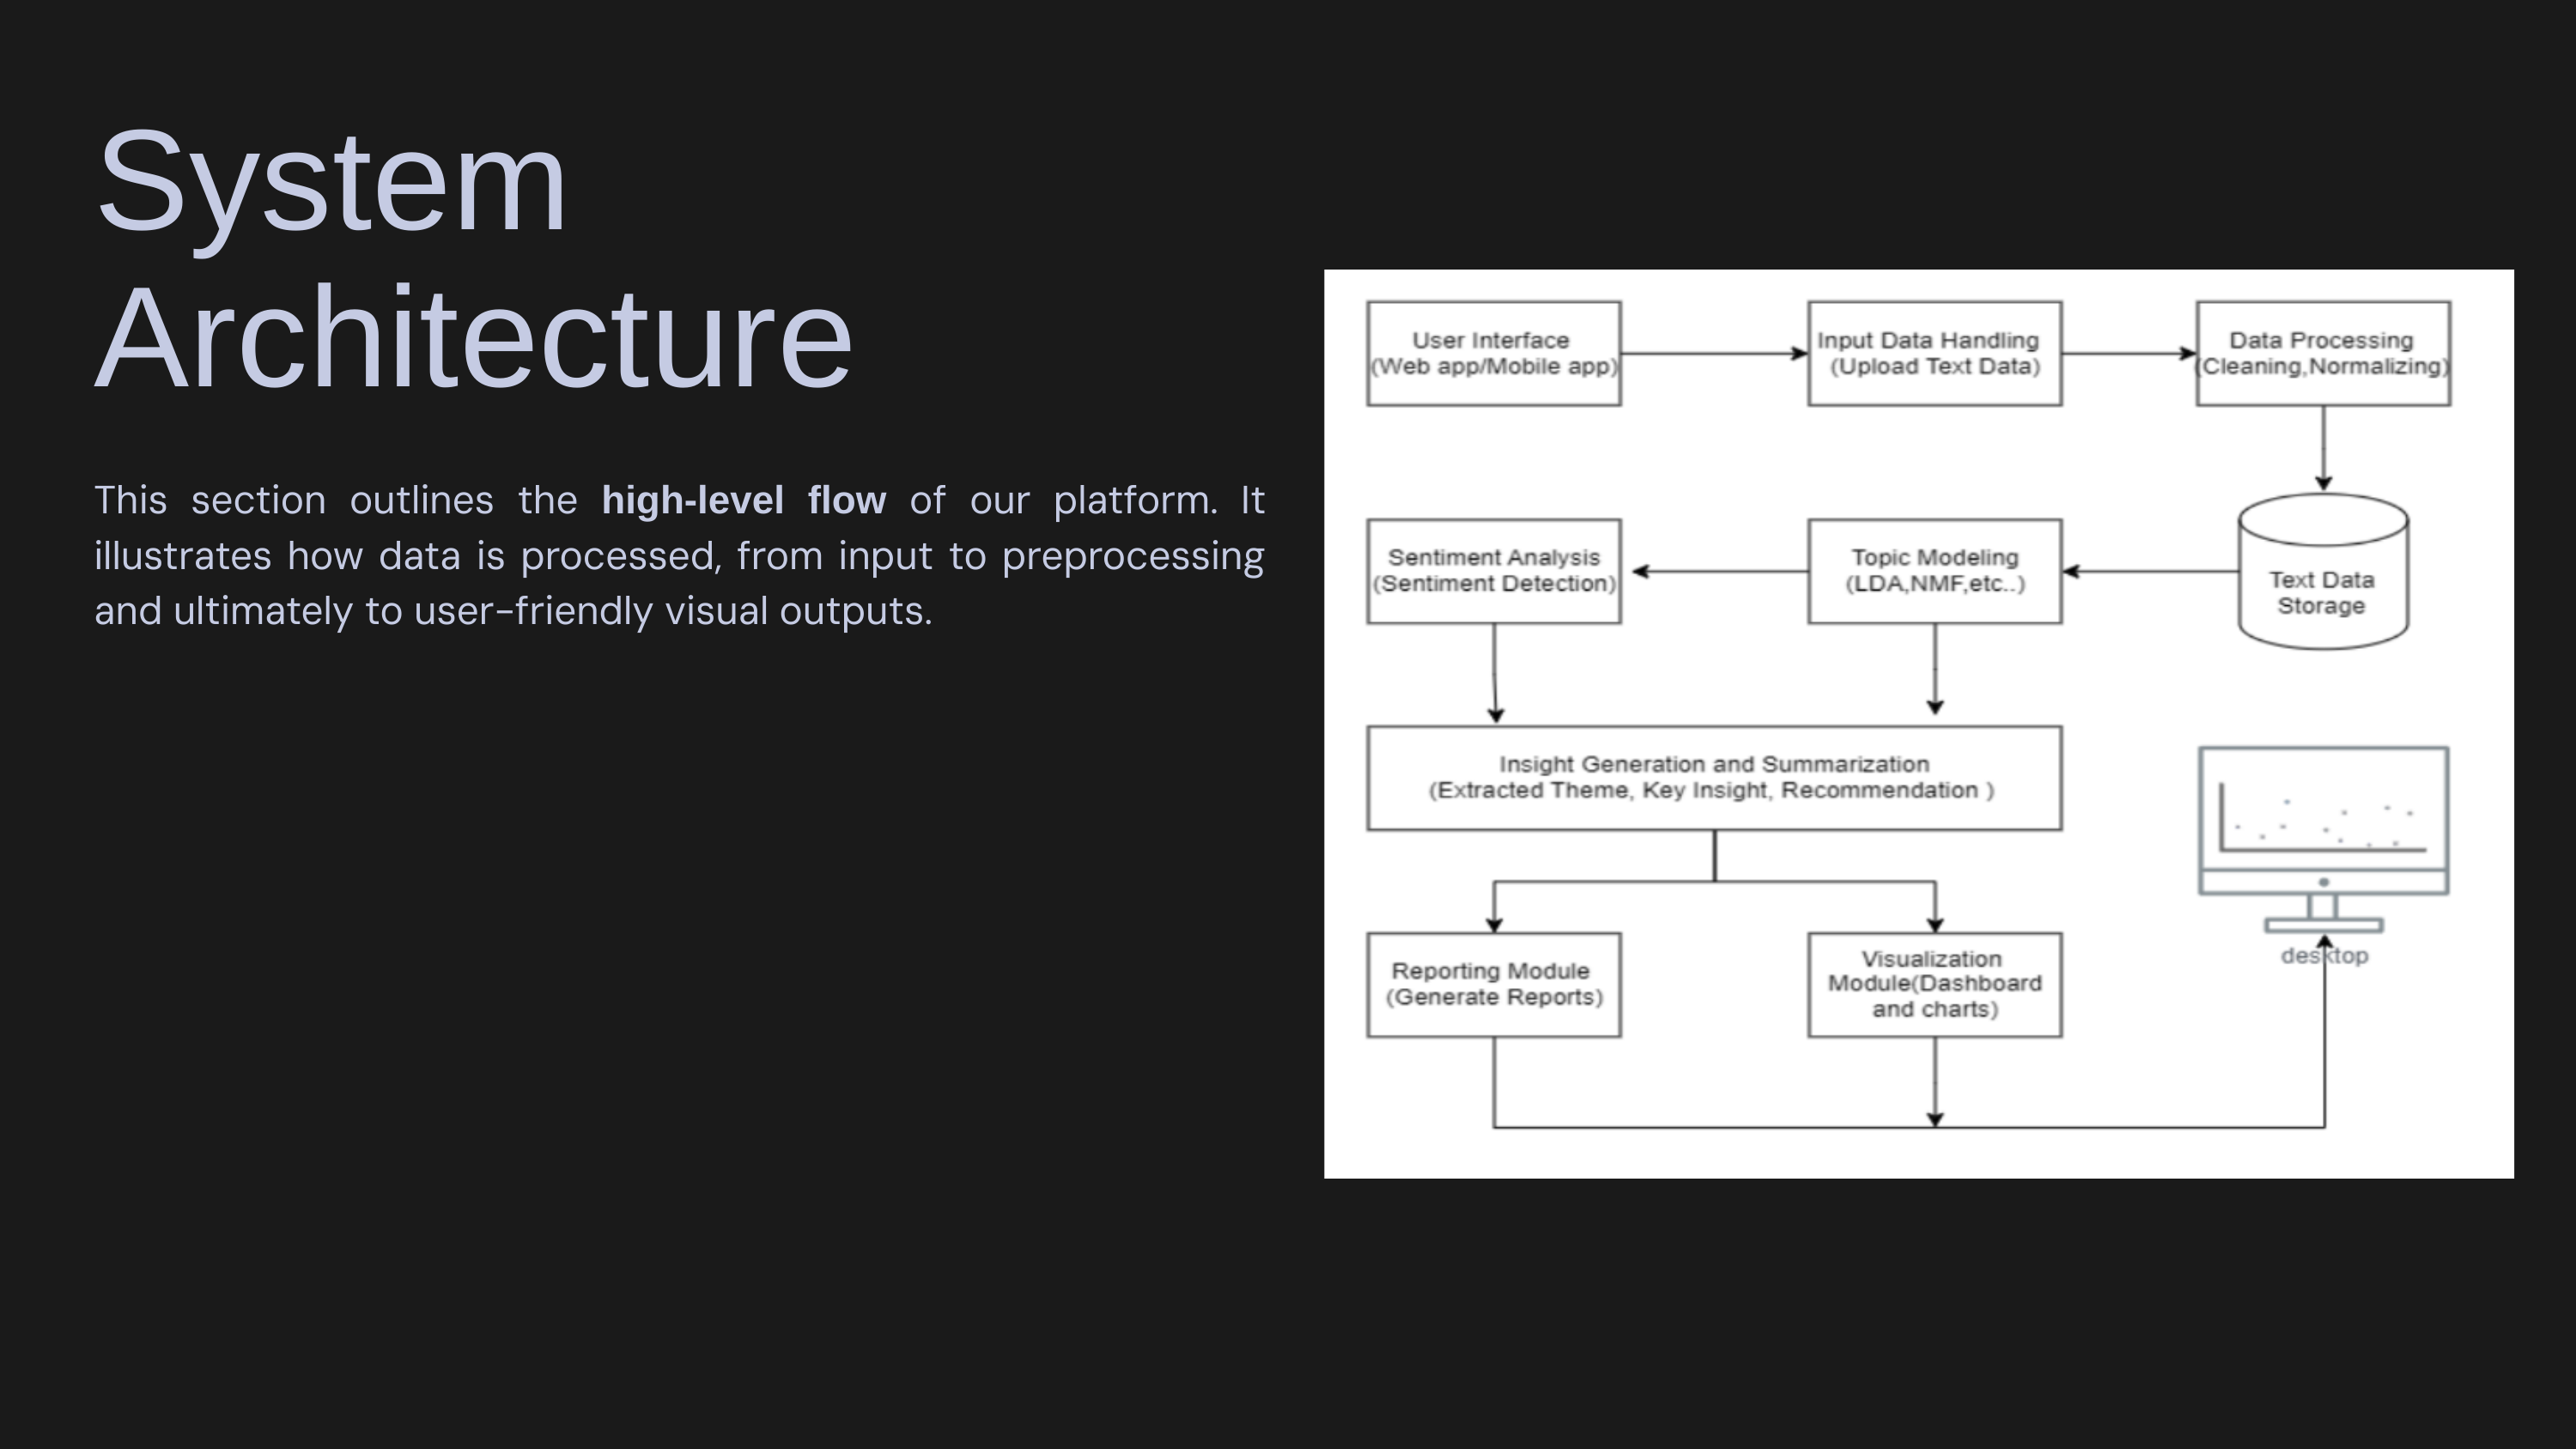

System Architecture
This section outlines the high-level flow of our platform. It illustrates how data is processed, from input to preprocessing and ultimately to user-friendly visual outputs.